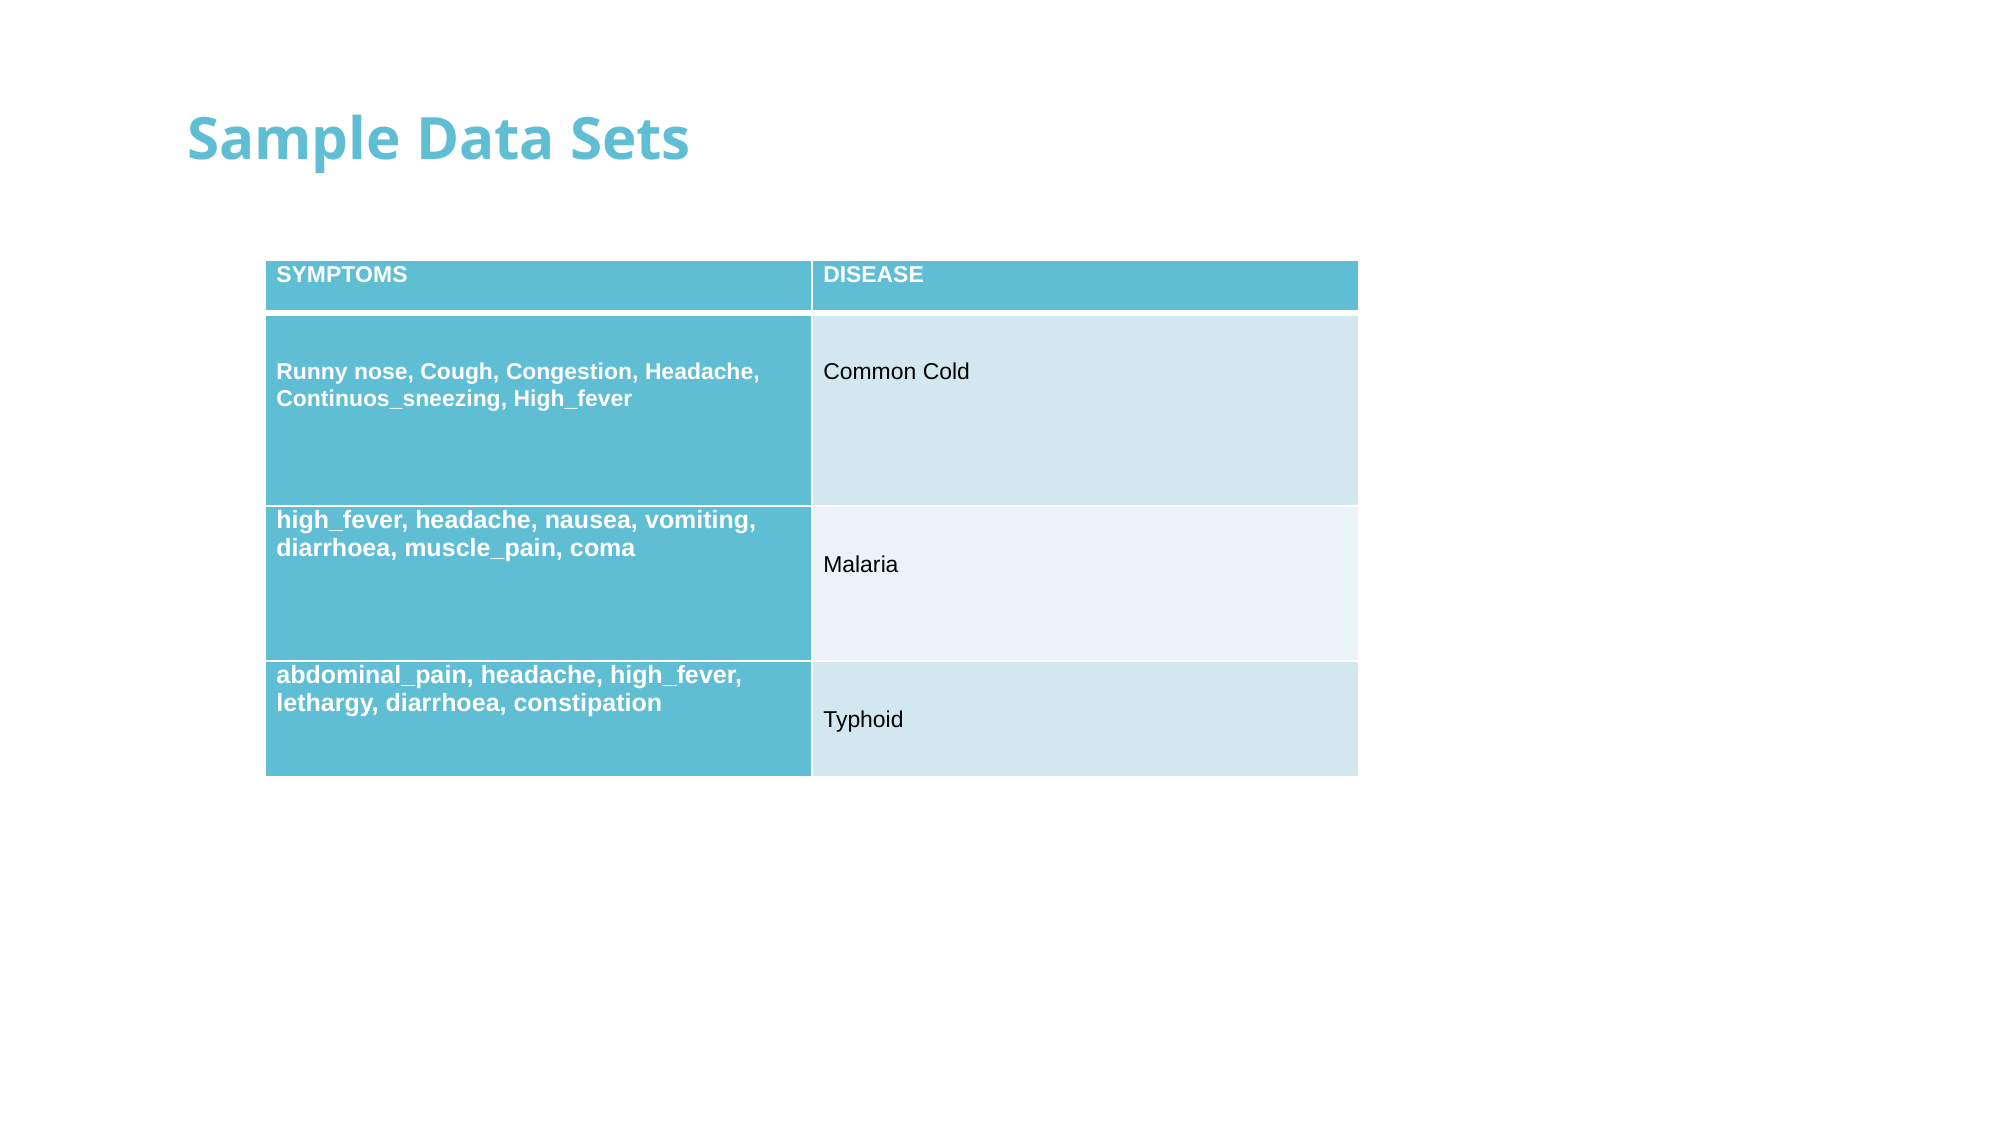

Sample Data Sets
| SYMPTOMS | DISEASE |
| --- | --- |
| Runny nose, Cough, Congestion, Headache, Continuos\_sneezing, High\_fever | Common Cold |
| high\_fever, headache, nausea, vomiting, diarrhoea, muscle\_pain, coma | Malaria |
| abdominal\_pain, headache, high\_fever, lethargy, diarrhoea, constipation | Typhoid |